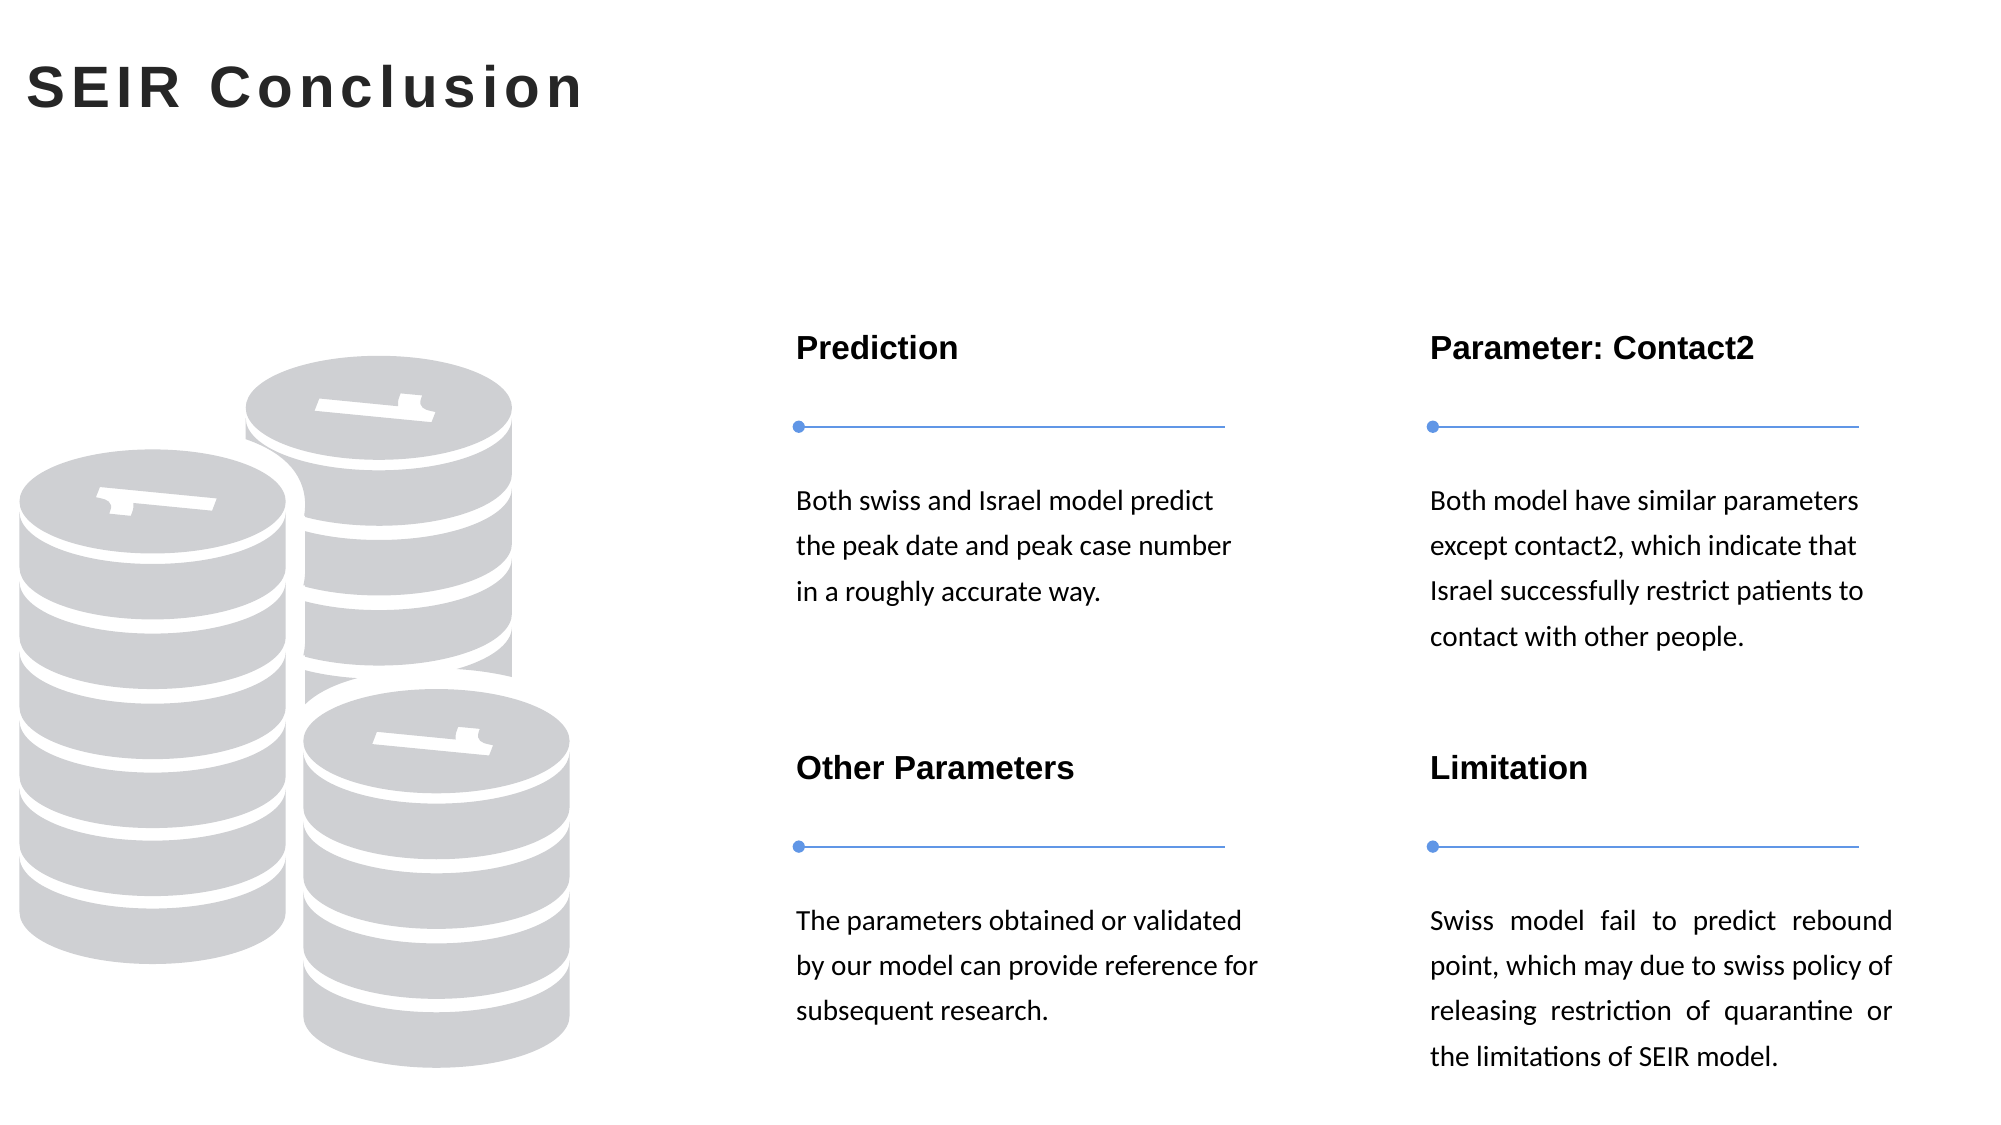

SEIR Conclusion
Prediction
Parameter: Contact2

Both swiss and Israel model predict the peak date and peak case number in a roughly accurate way.
Both model have similar parameters except contact2, which indicate that Israel successfully restrict patients to contact with other people.
Other Parameters
Limitation
The parameters obtained or validated by our model can provide reference for subsequent research.
Swiss model fail to predict rebound point, which may due to swiss policy of releasing restriction of quarantine or the limitations of SEIR model.